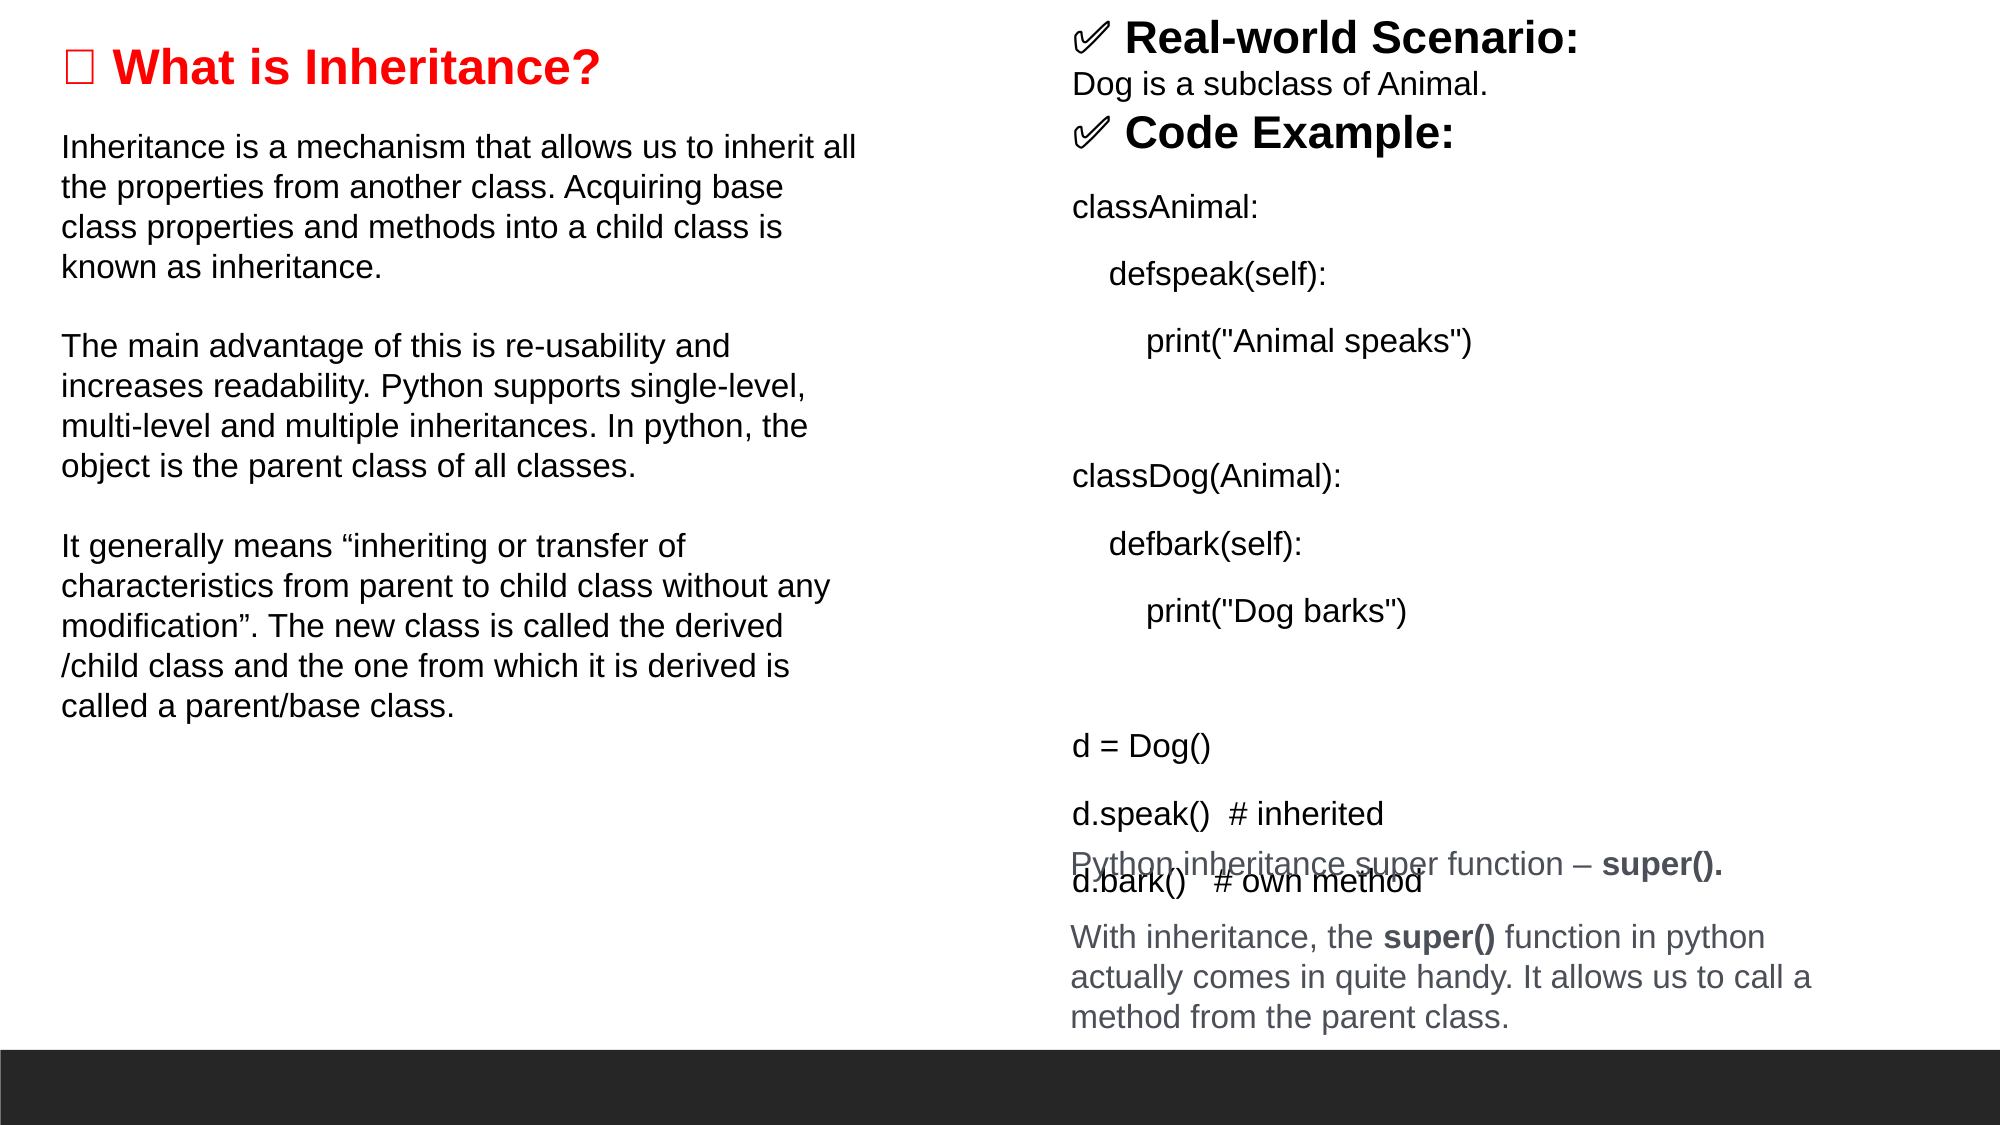

✅ Real-world Scenario:
Dog is a subclass of Animal.
✅ Code Example:
classAnimal:
    defspeak(self):
        print("Animal speaks")

classDog(Animal):
    defbark(self):
        print("Dog barks")

d = Dog()
d.speak()  # inherited
d.bark()   # own method
🧬 What is Inheritance?
Inheritance is a mechanism that allows us to inherit all the properties from another class. Acquiring base class properties and methods into a child class is known as inheritance.

The main advantage of this is re-usability and increases readability. Python supports single-level, multi-level and multiple inheritances. In python, the object is the parent class of all classes.

It generally means “inheriting or transfer of characteristics from parent to child class without any modification”. The new class is called the derived /child class and the one from which it is derived is called a parent/base class.

Python inheritance super function – super().
With inheritance, the super() function in python actually comes in quite handy. It allows us to call a method from the parent class.